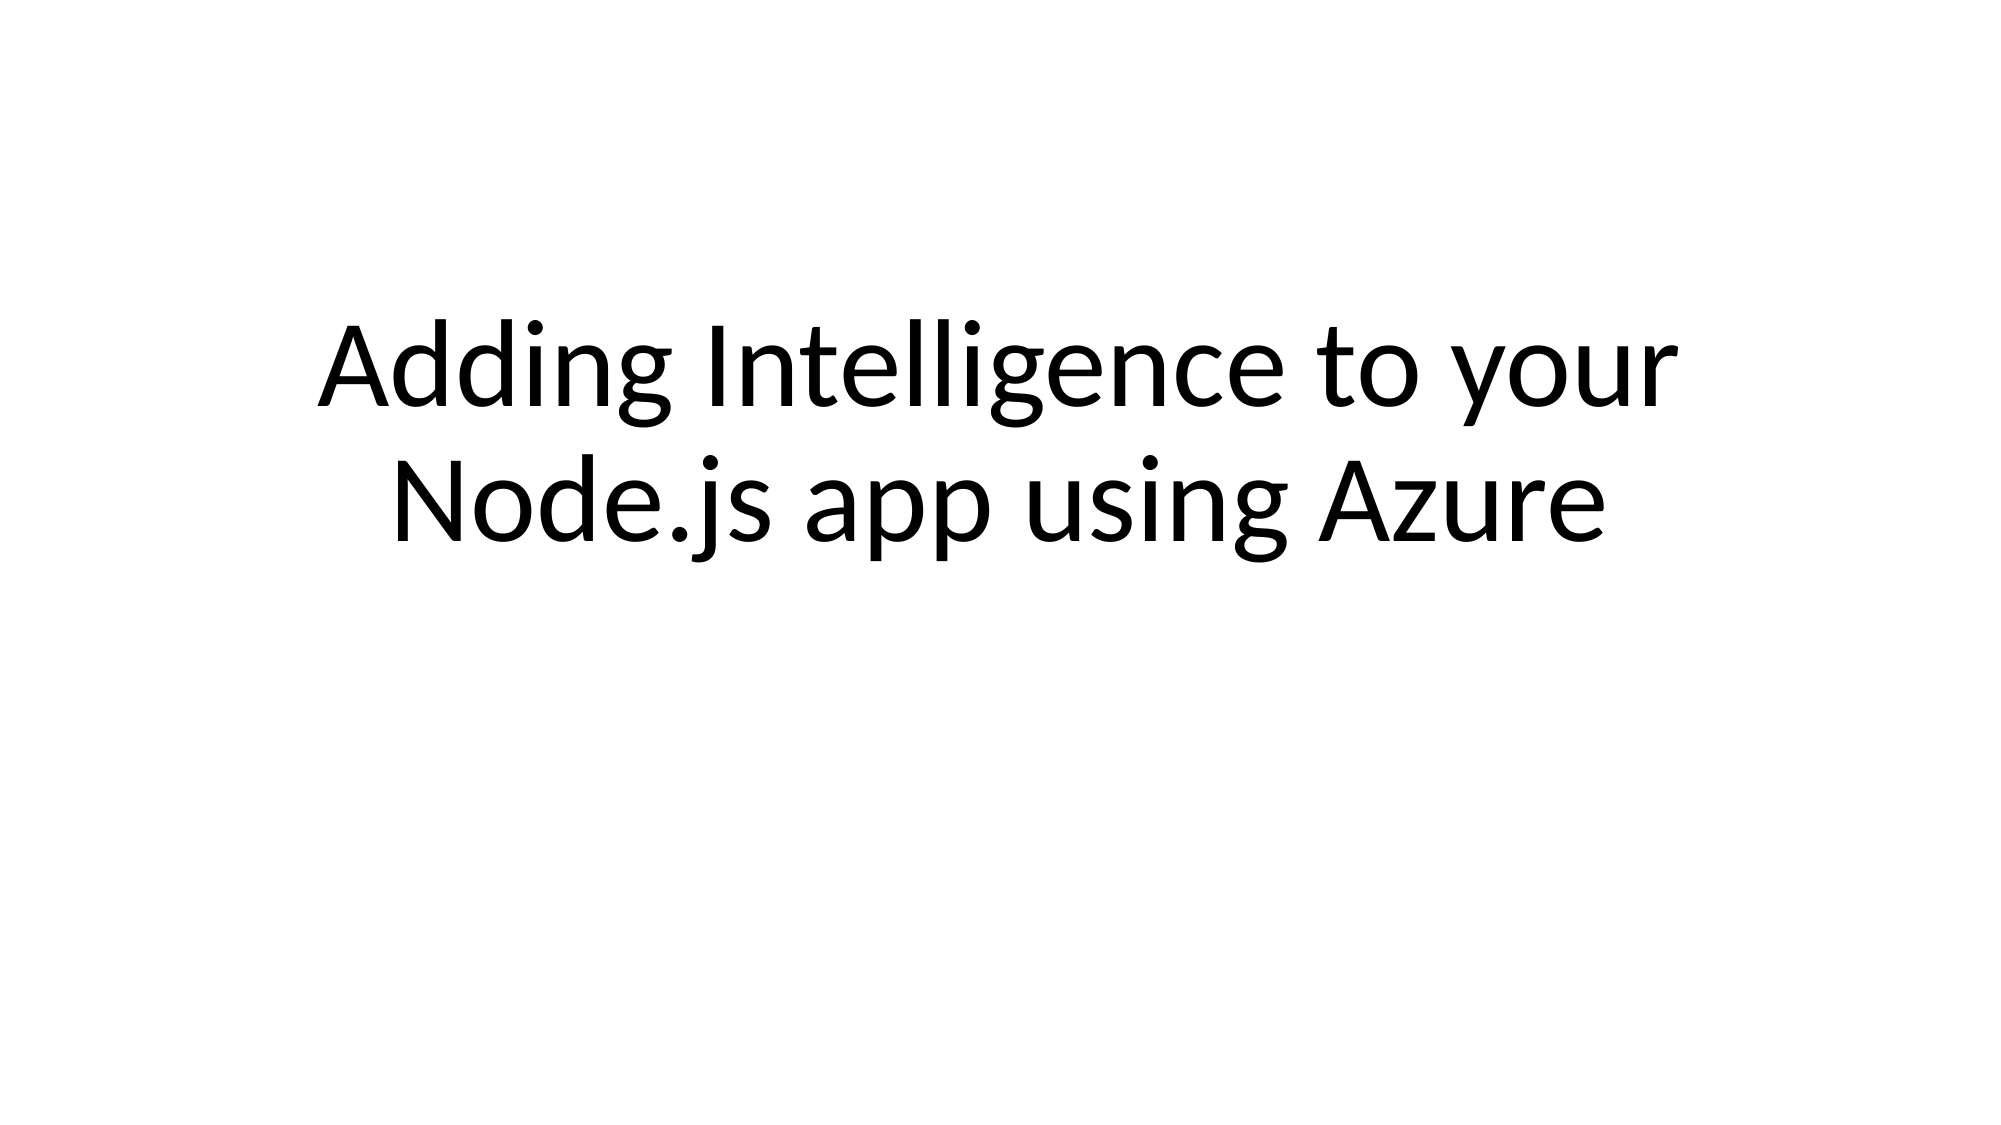

# Adding Intelligence to your Node.js app using Azure